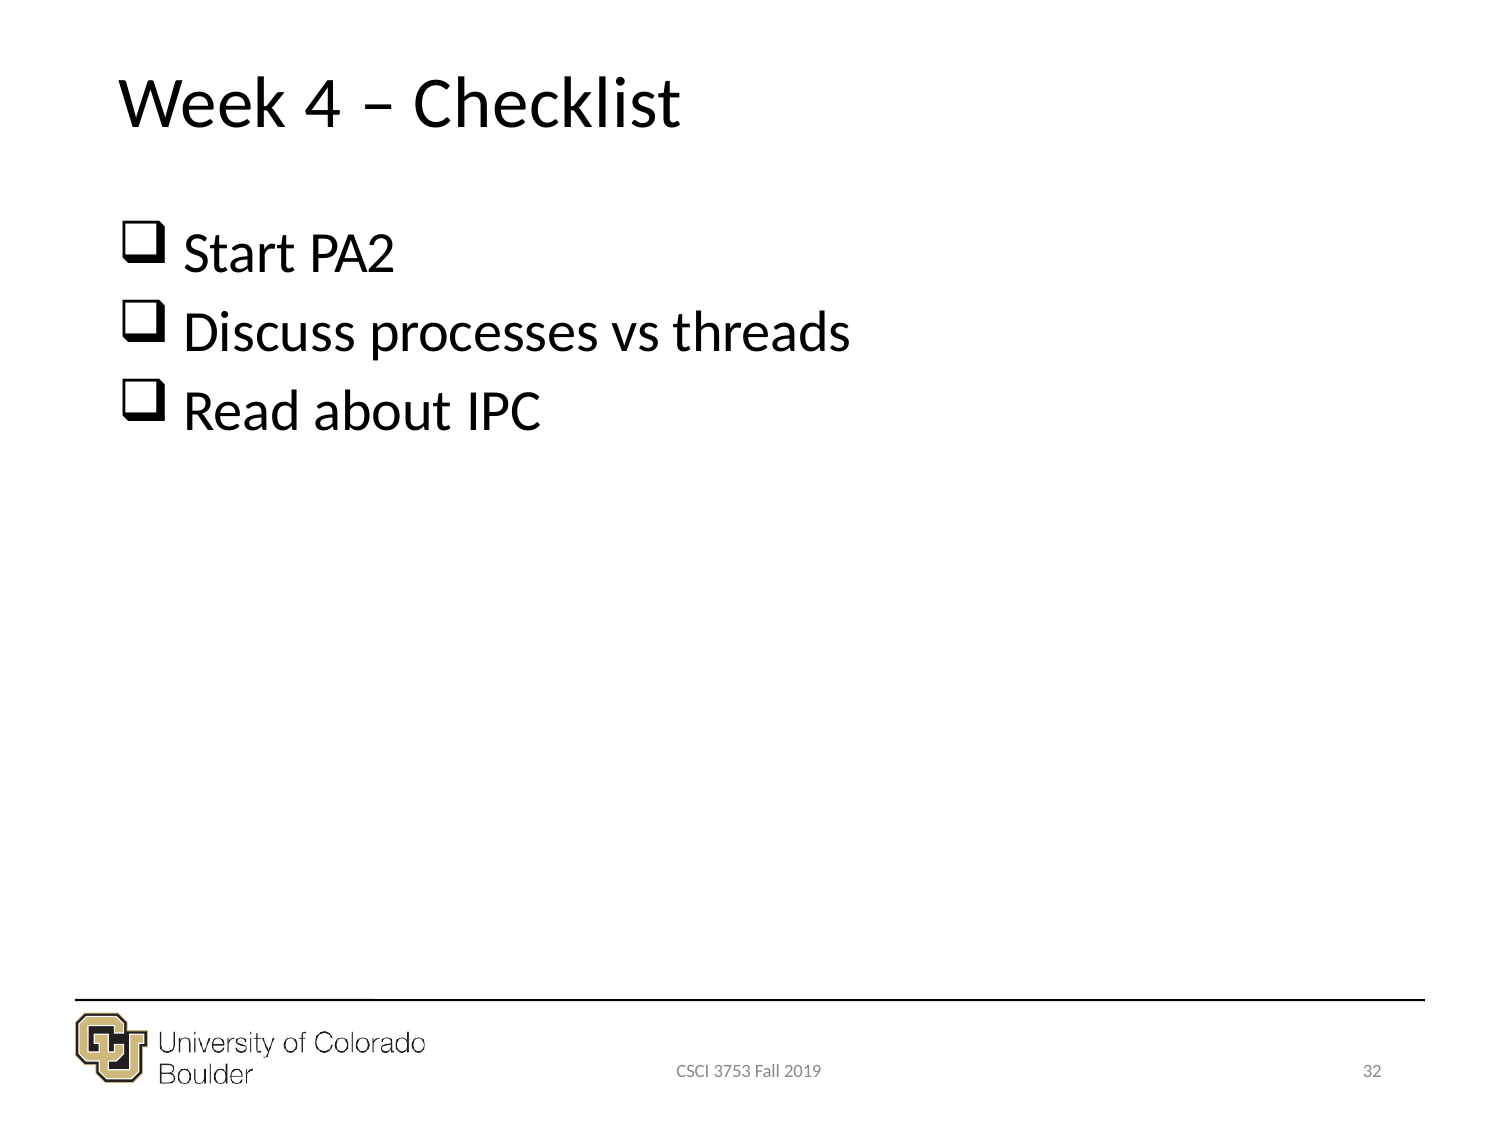

# Week 4 – Checklist
Start PA2
Discuss processes vs threads
Read about IPC
CSCI 3753 Fall 2019
32